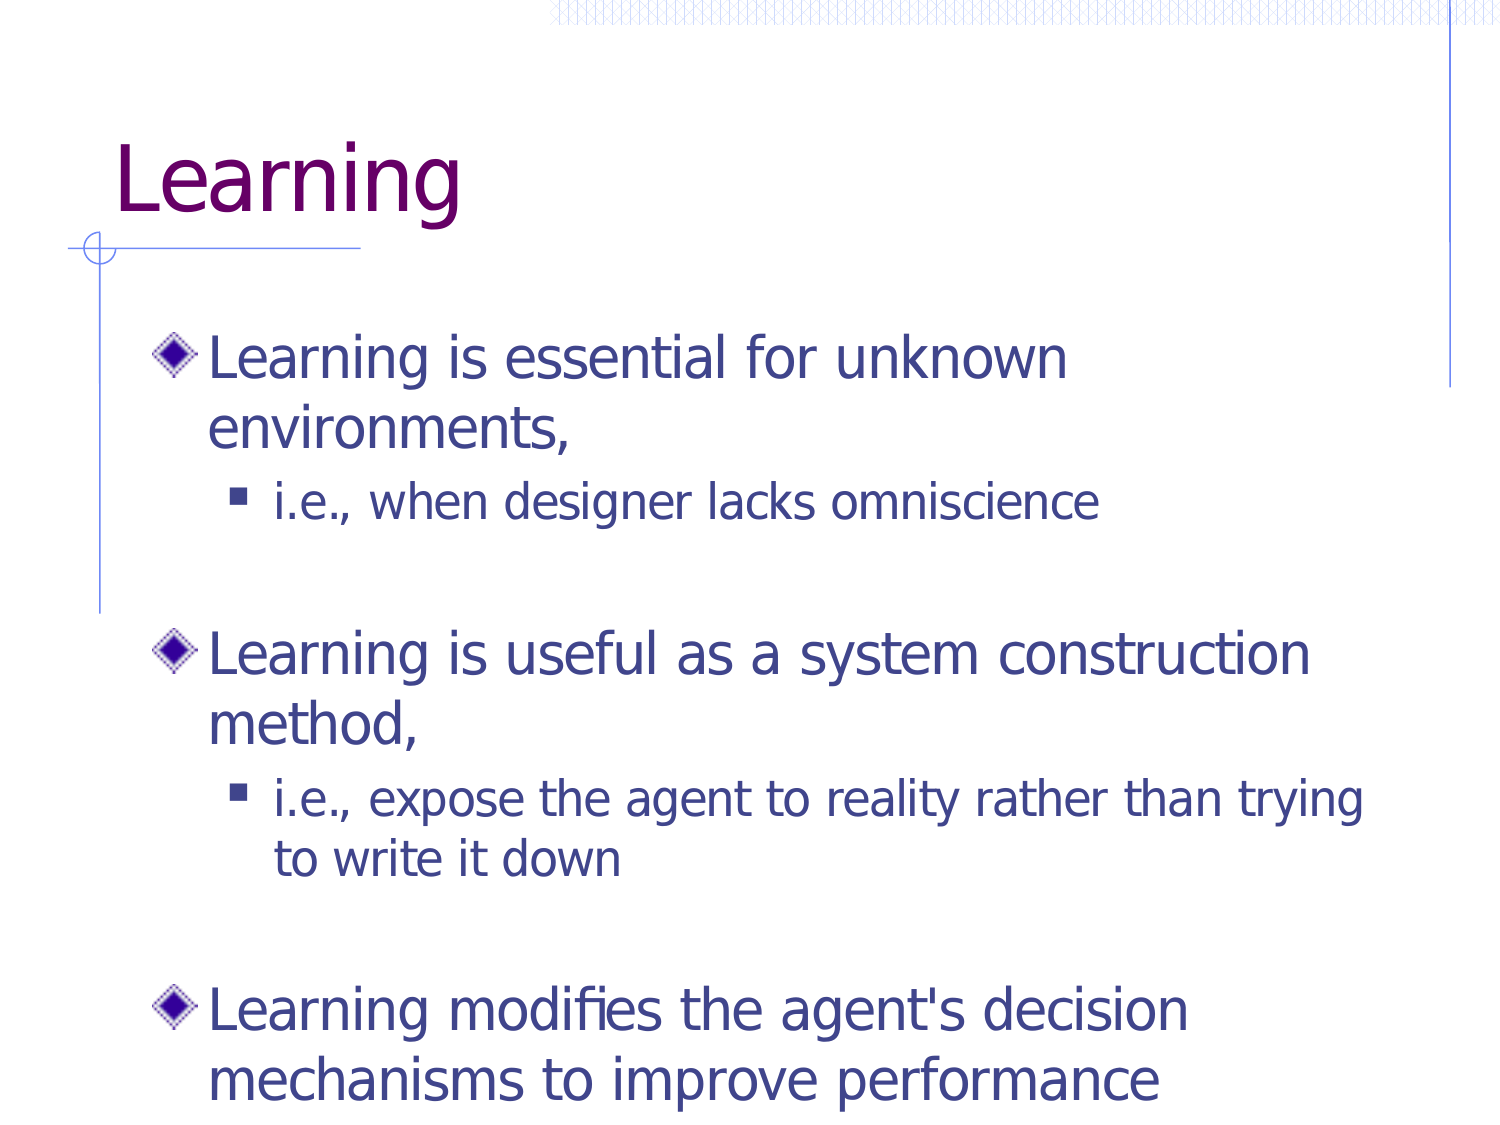

# Learning
Learning is essential for unknown environments,
i.e., when designer lacks omniscience

Learning is useful as a system construction method,
i.e., expose the agent to reality rather than trying to write it down

Learning modifies the agent's decision mechanisms to improve performance